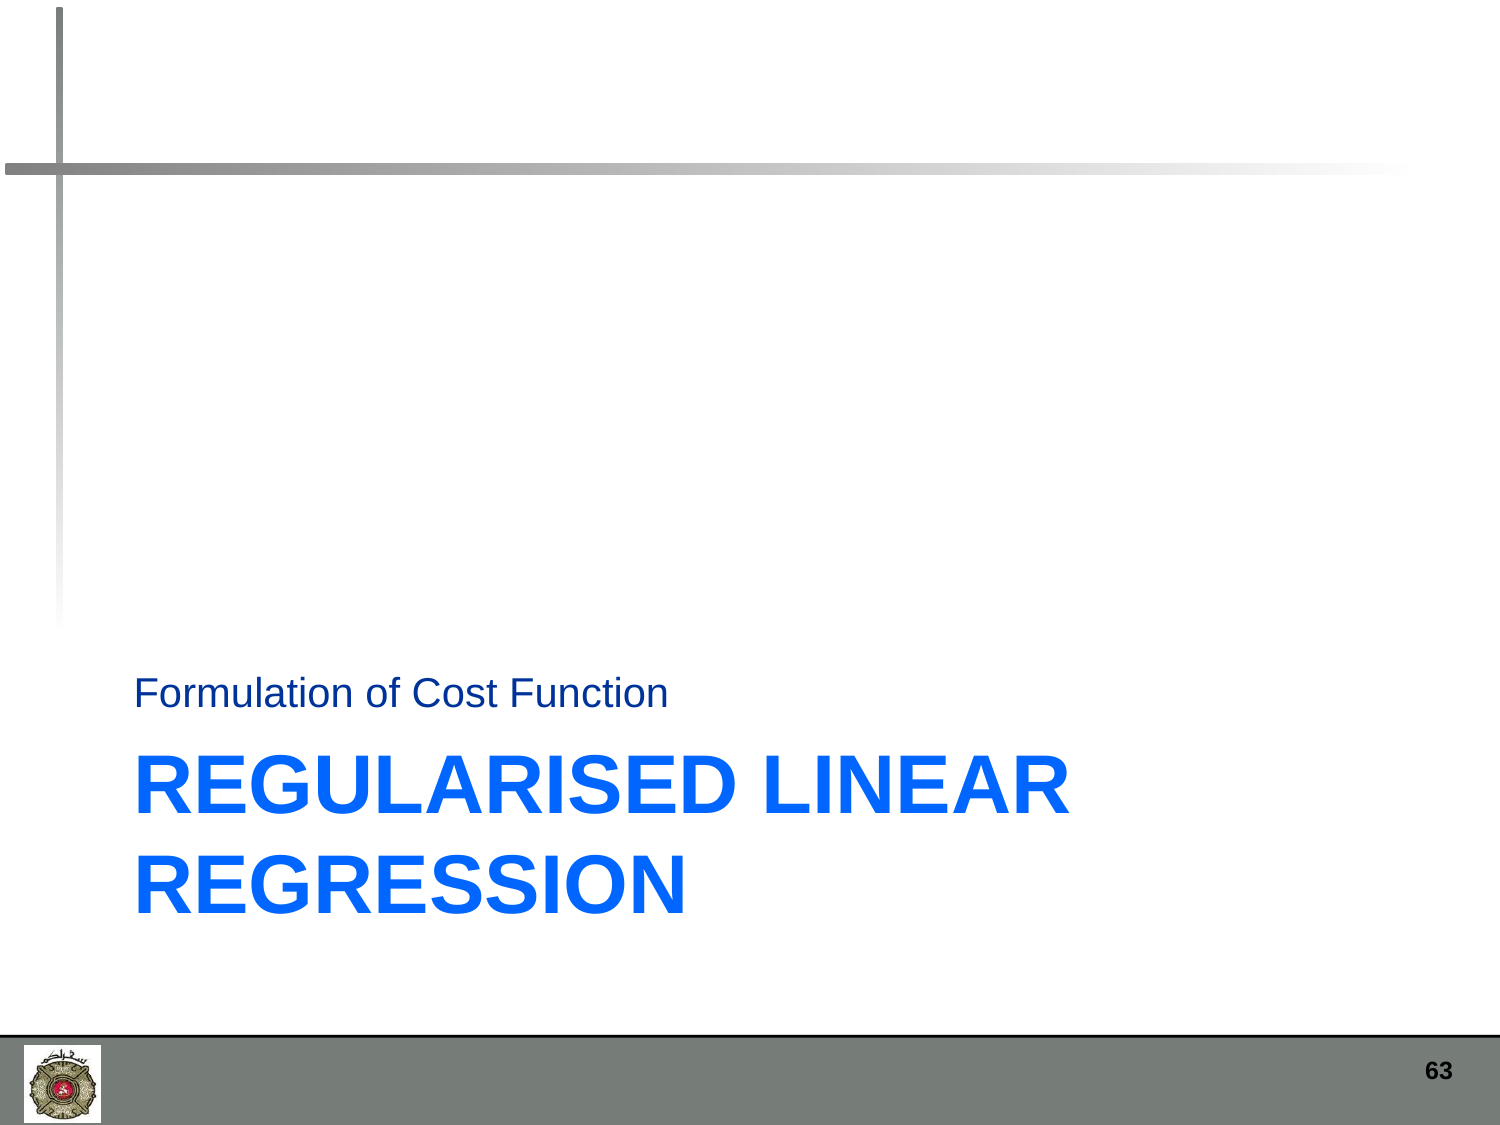

Formulation of Cost Function
# Regularised Linear Regression